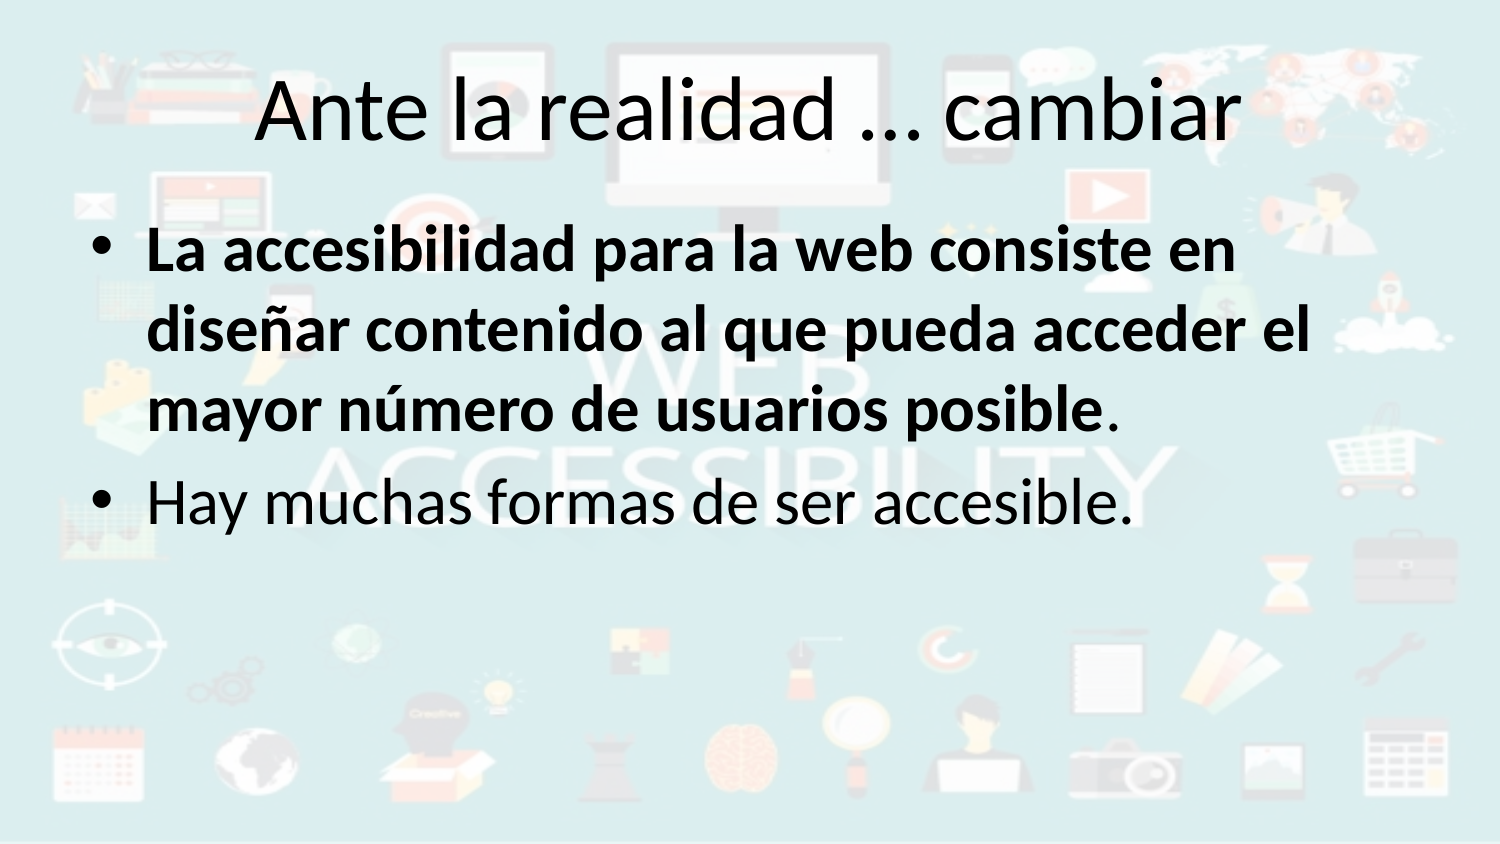

# Ante la realidad … cambiar
La accesibilidad para la web consiste en diseñar contenido al que pueda acceder el mayor número de usuarios posible.
Hay muchas formas de ser accesible.